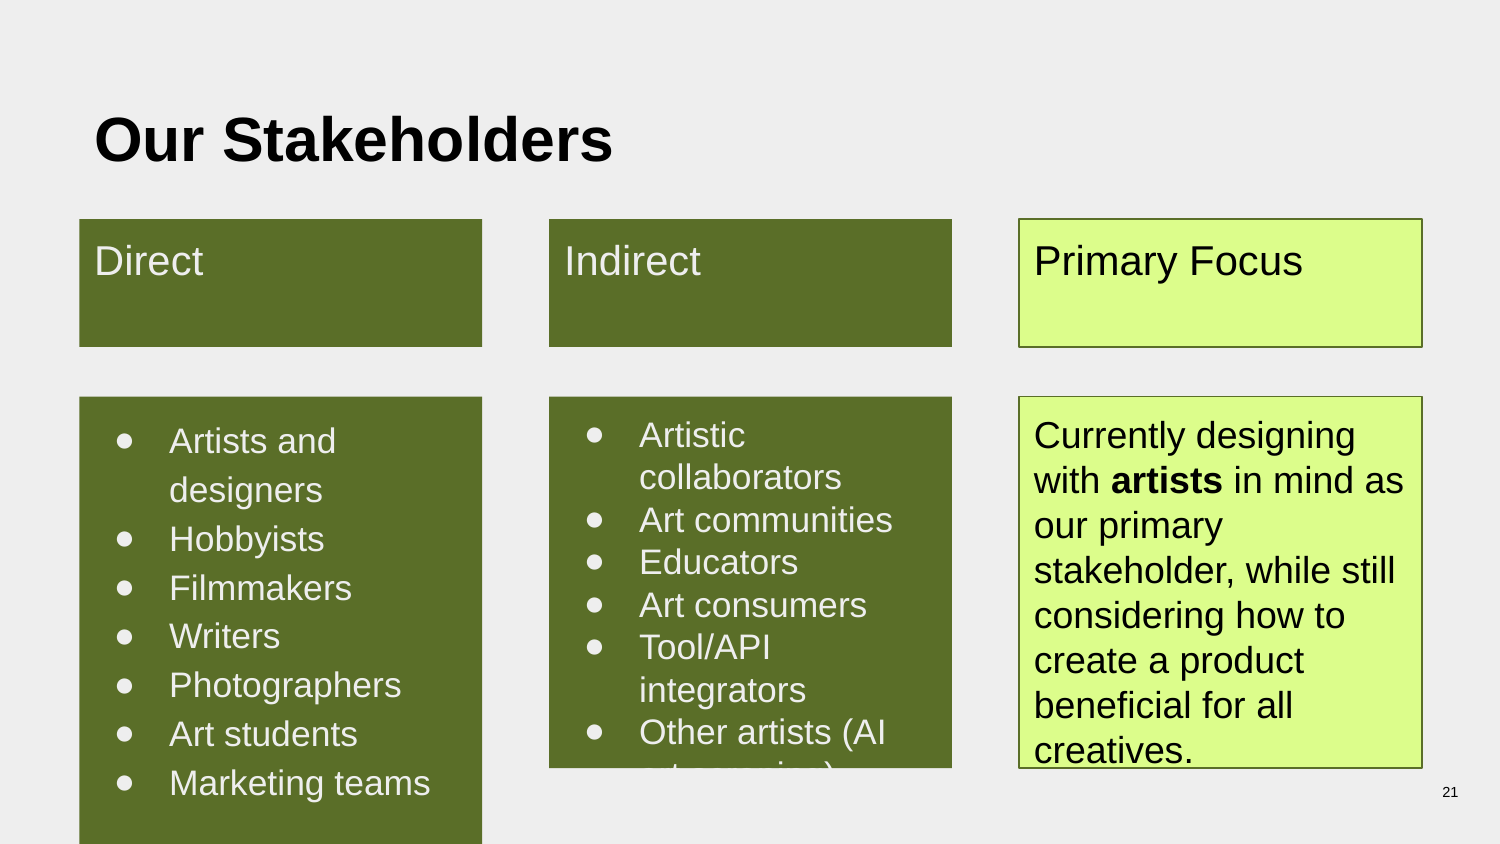

# Our Stakeholders
Direct
Indirect
Primary Focus
Artists and designers
Hobbyists
Filmmakers
Writers
Photographers
Art students
Marketing teams
Artistic collaborators
Art communities
Educators
Art consumers
Tool/API integrators
Other artists (AI art scraping)
Currently designing with artists in mind as our primary stakeholder, while still considering how to create a product beneficial for all creatives.